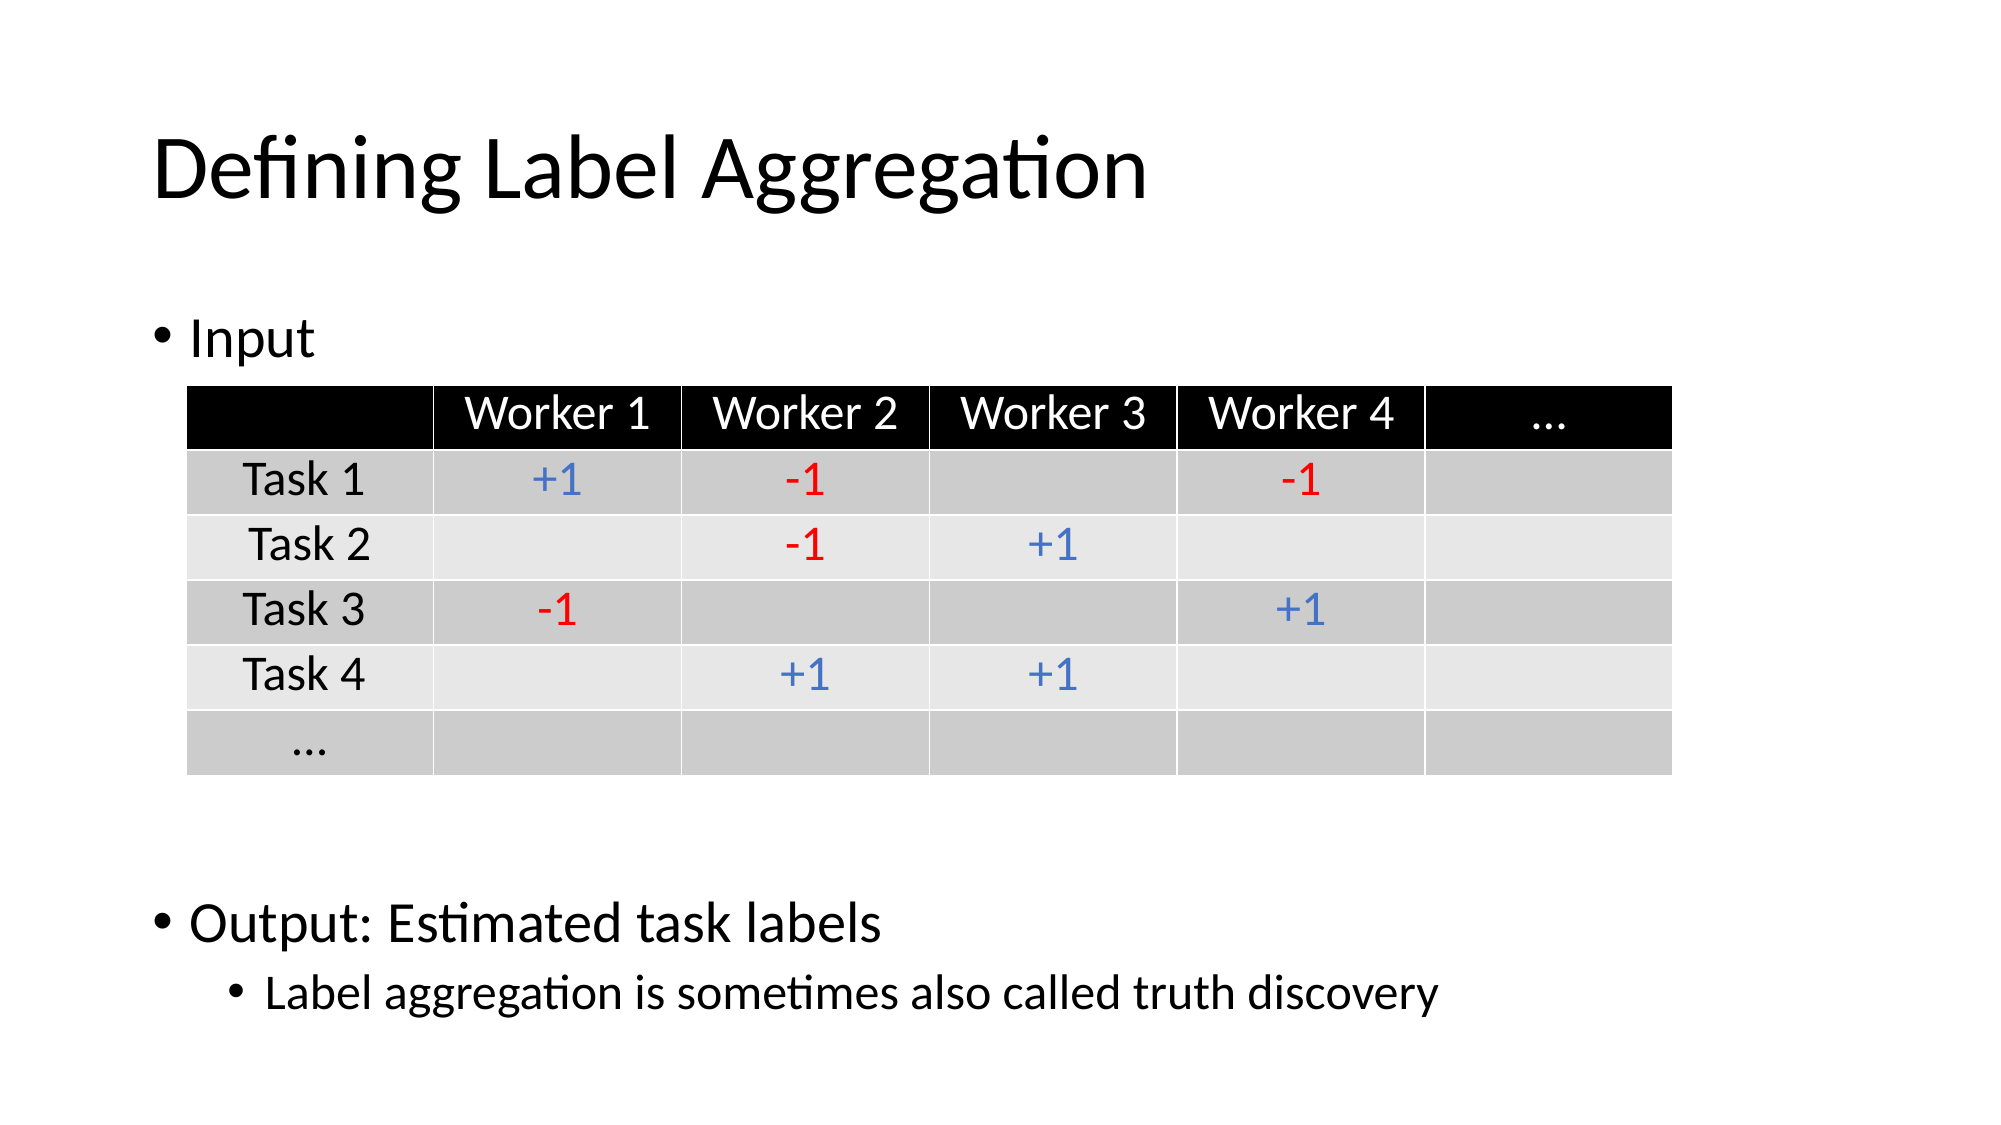

# Defining Label Aggregation
Input

Output: Estimated task labels
Label aggregation is sometimes also called truth discovery
|  | Worker 1 | Worker 2 | Worker 3 | Worker 4 | … |
| --- | --- | --- | --- | --- | --- |
| Task 1 | +1 | -1 |  | -1 |  |
| Task 2 |  | -1 | +1 |  |  |
| Task 3 | -1 |  |  | +1 |  |
| Task 4 |  | +1 | +1 |  |  |
| … |  |  |  |  |  |